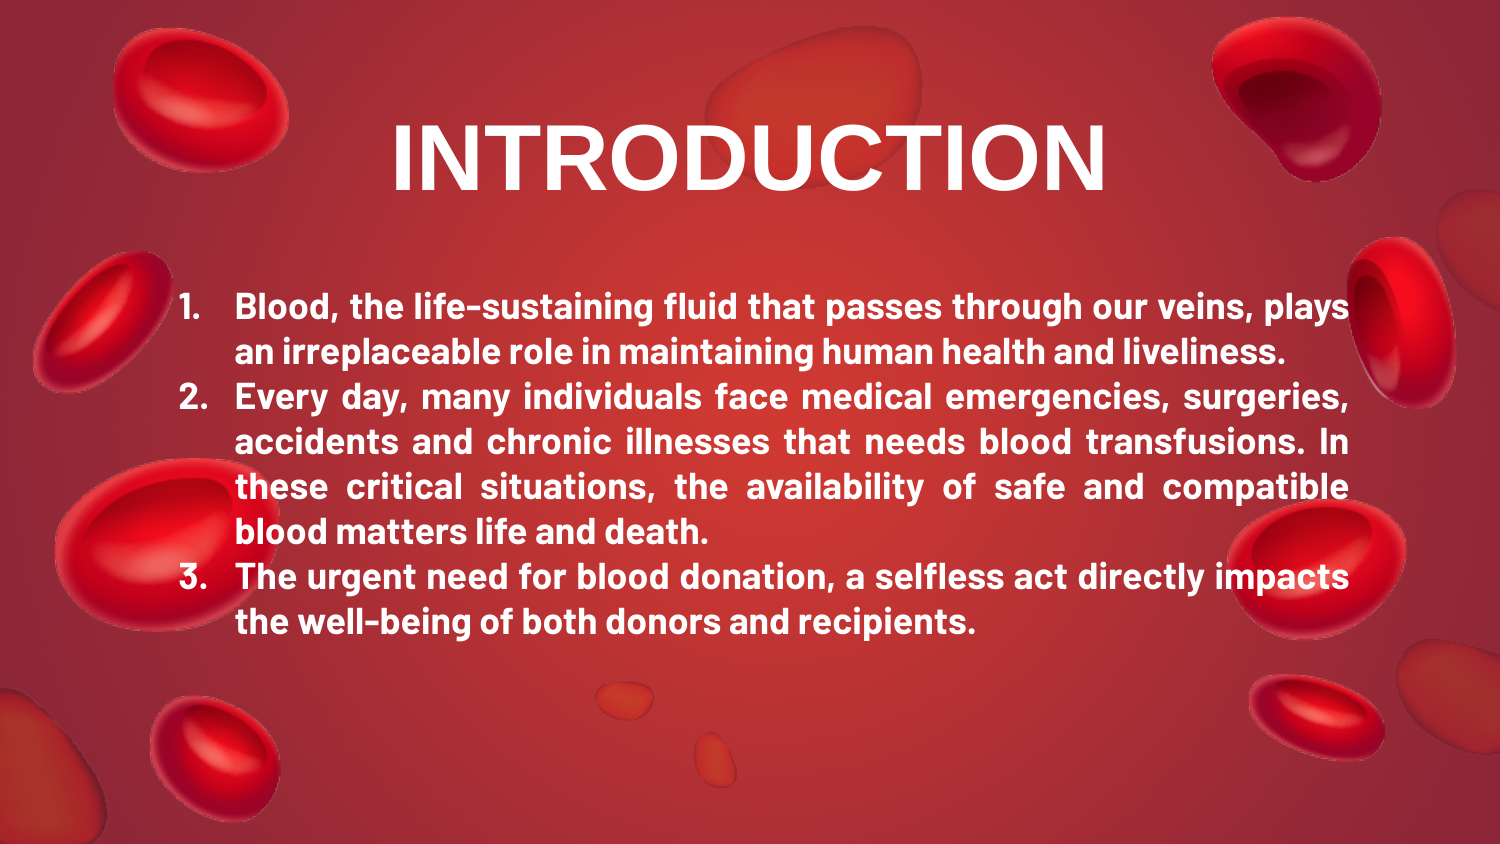

# INTRODUCTION
Blood, the life-sustaining fluid that passes through our veins, plays an irreplaceable role in maintaining human health and liveliness.
Every day, many individuals face medical emergencies, surgeries, accidents and chronic illnesses that needs blood transfusions. In these critical situations, the availability of safe and compatible blood matters life and death.
The urgent need for blood donation, a selfless act directly impacts the well-being of both donors and recipients.